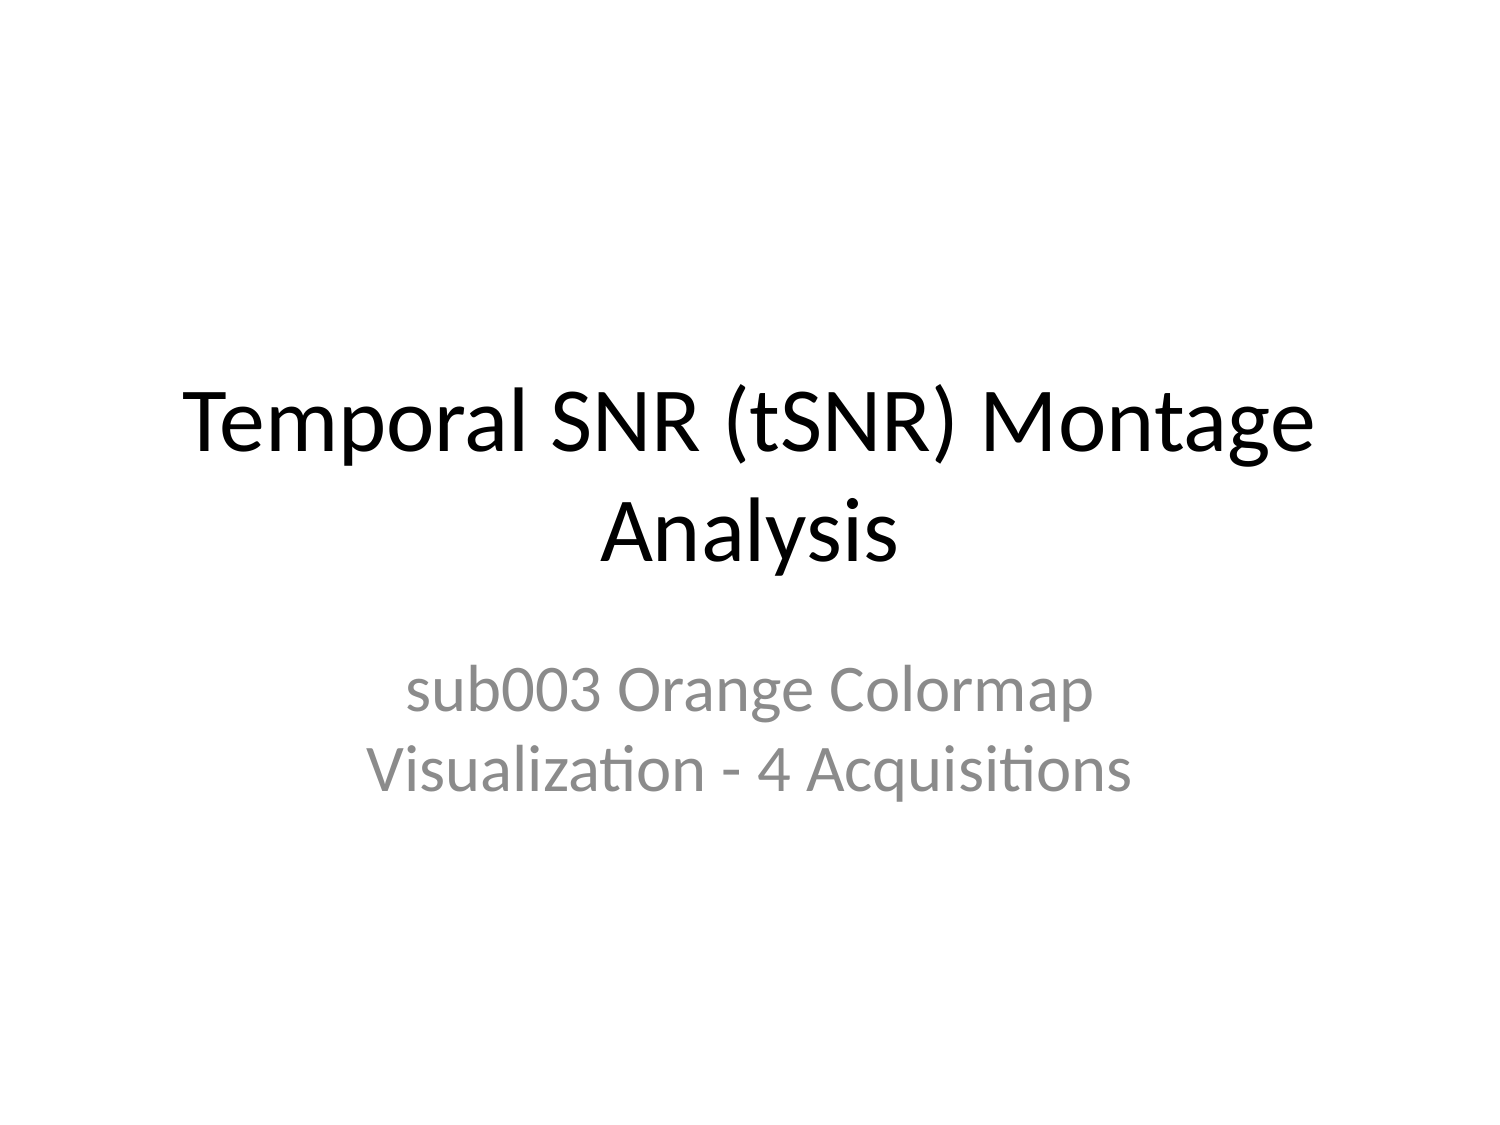

# Temporal SNR (tSNR) Montage Analysis
sub003 Orange Colormap Visualization - 4 Acquisitions